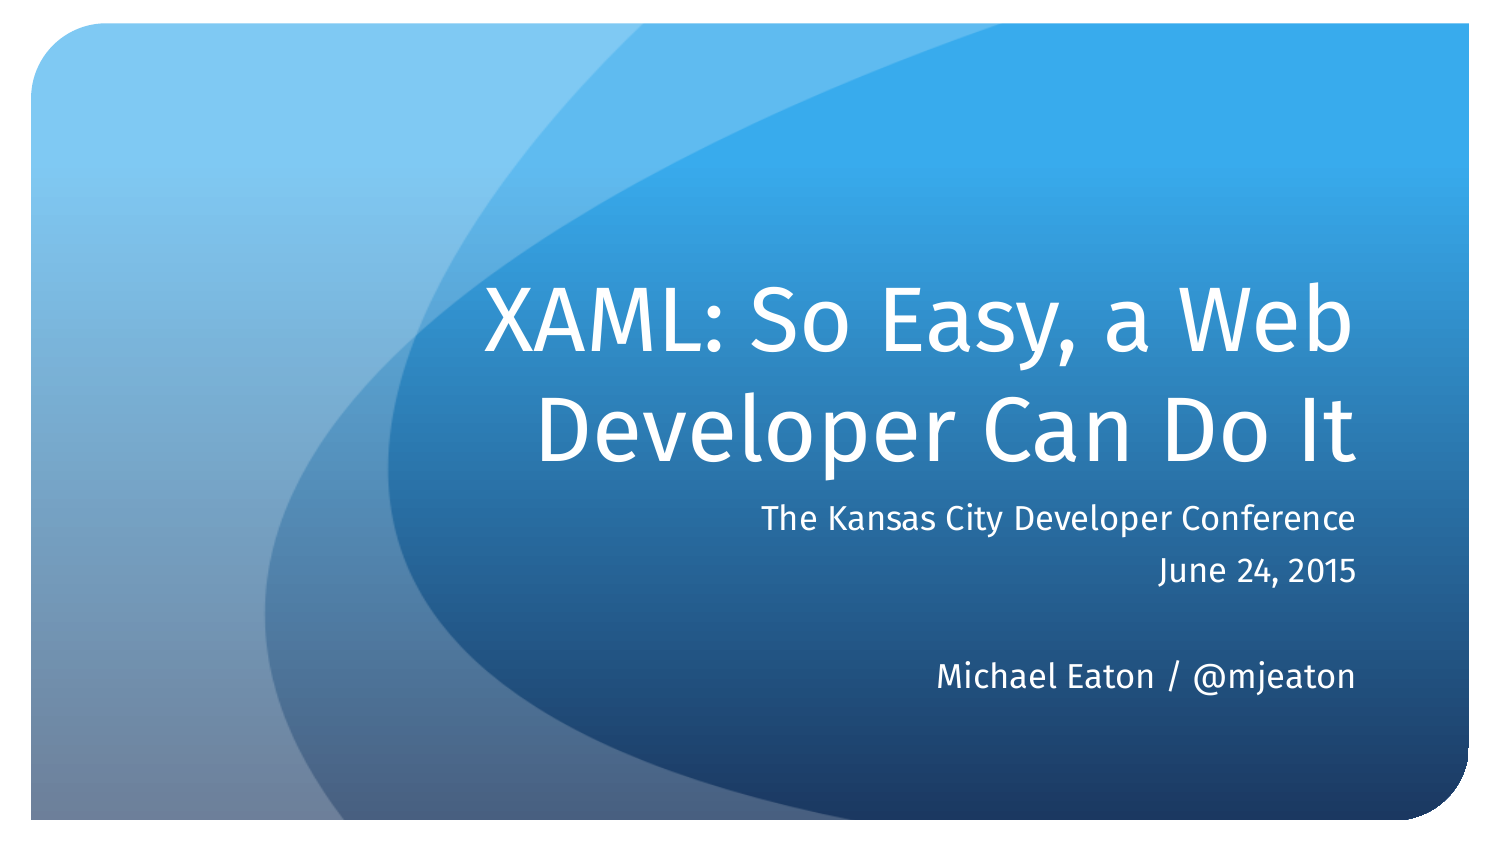

# XAML: So Easy, a Web Developer Can Do It
The Kansas City Developer Conference
June 24, 2015

Michael Eaton / @mjeaton